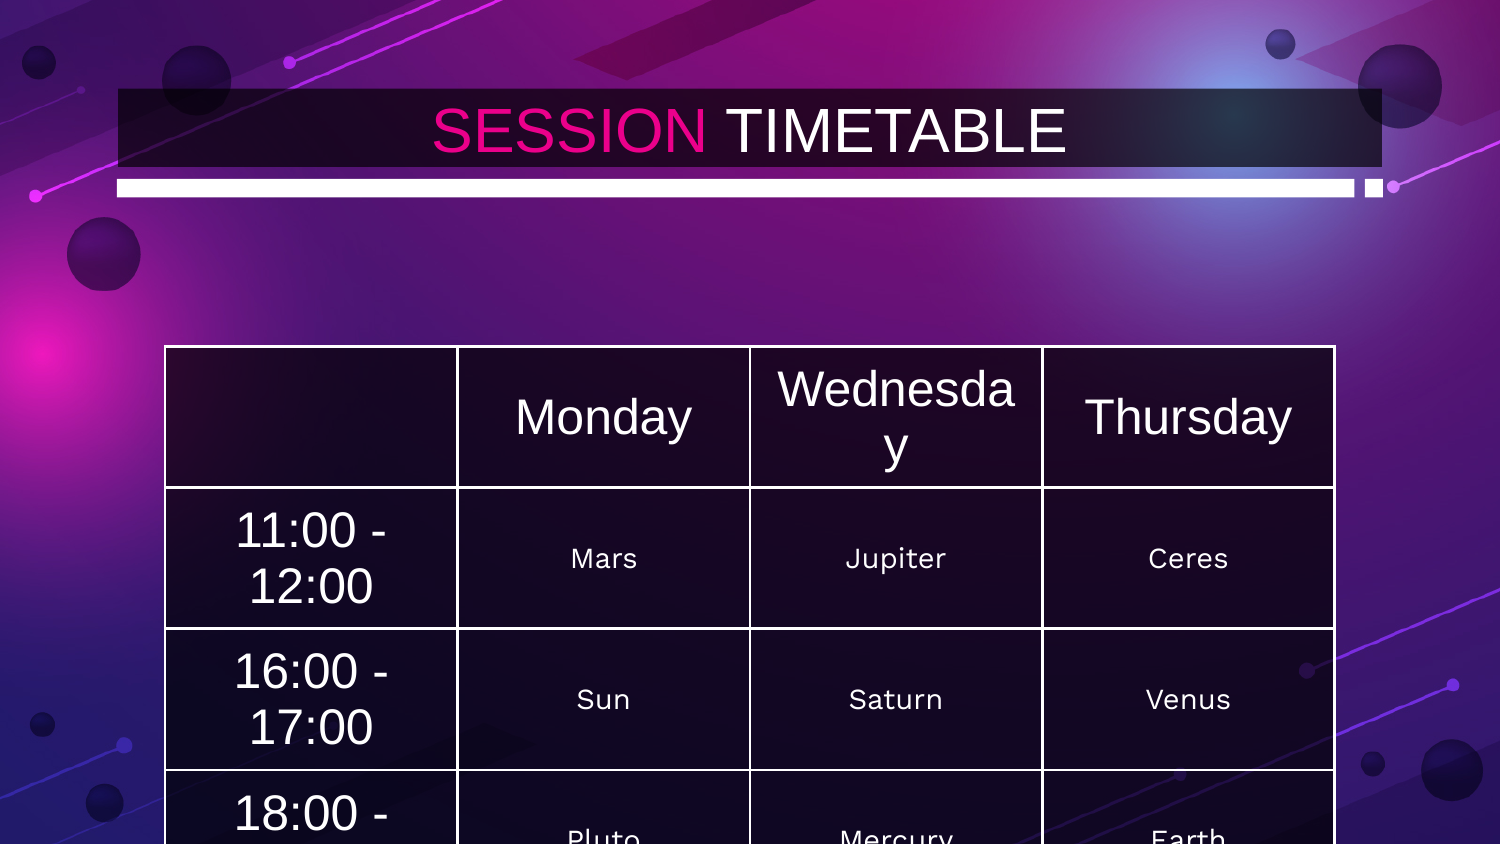

# SESSION TIMETABLE

|  | Monday | Wednesday | Thursday |
| --- | --- | --- | --- |
| 11:00 - 12:00 | Mars | Jupiter | Ceres |
| 16:00 - 17:00 | Sun | Saturn | Venus |
| 18:00 - 19:00 | Pluto | Mercury | Earth |